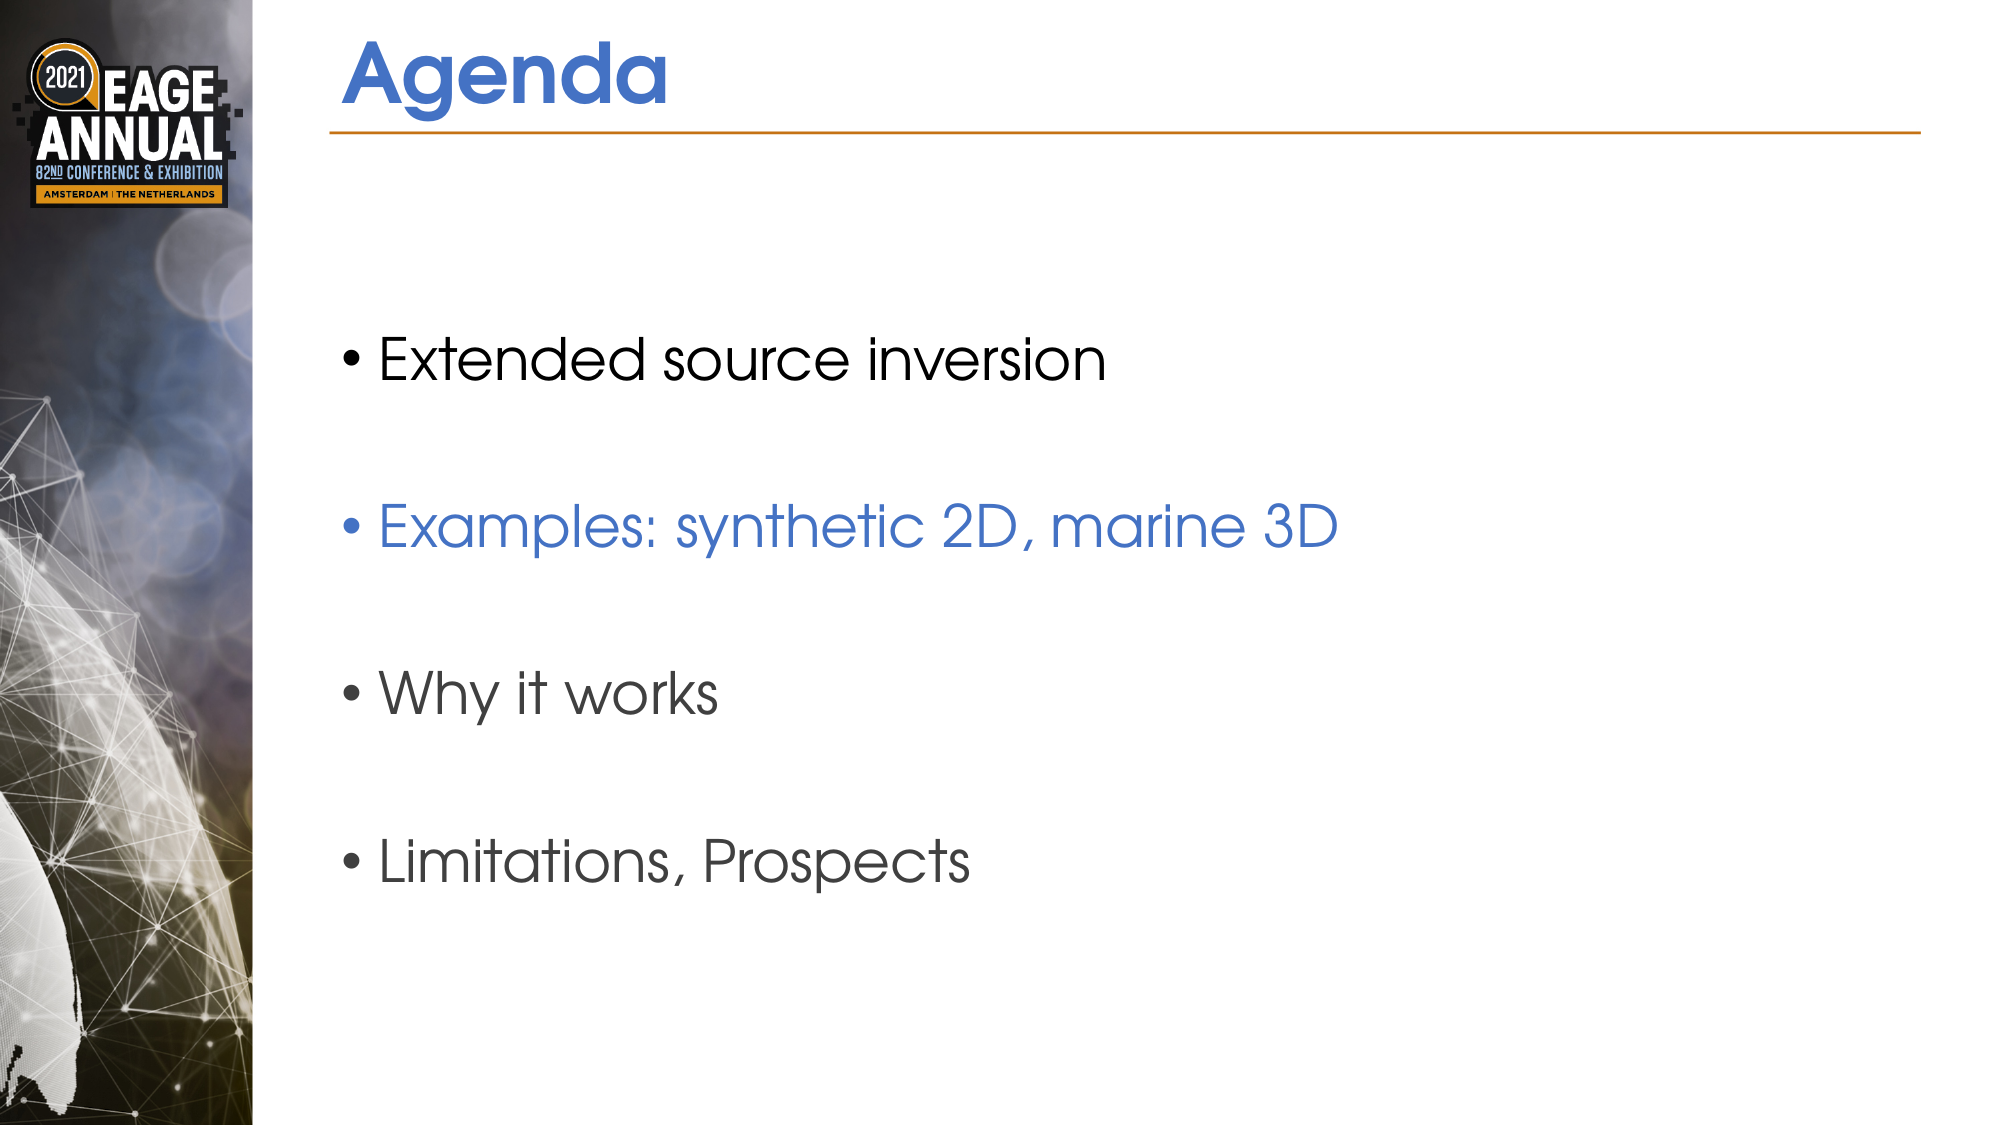

# Agenda
Extended source inversion

Examples: synthetic 2D, marine 3D

Why it works

Limitations, Prospects